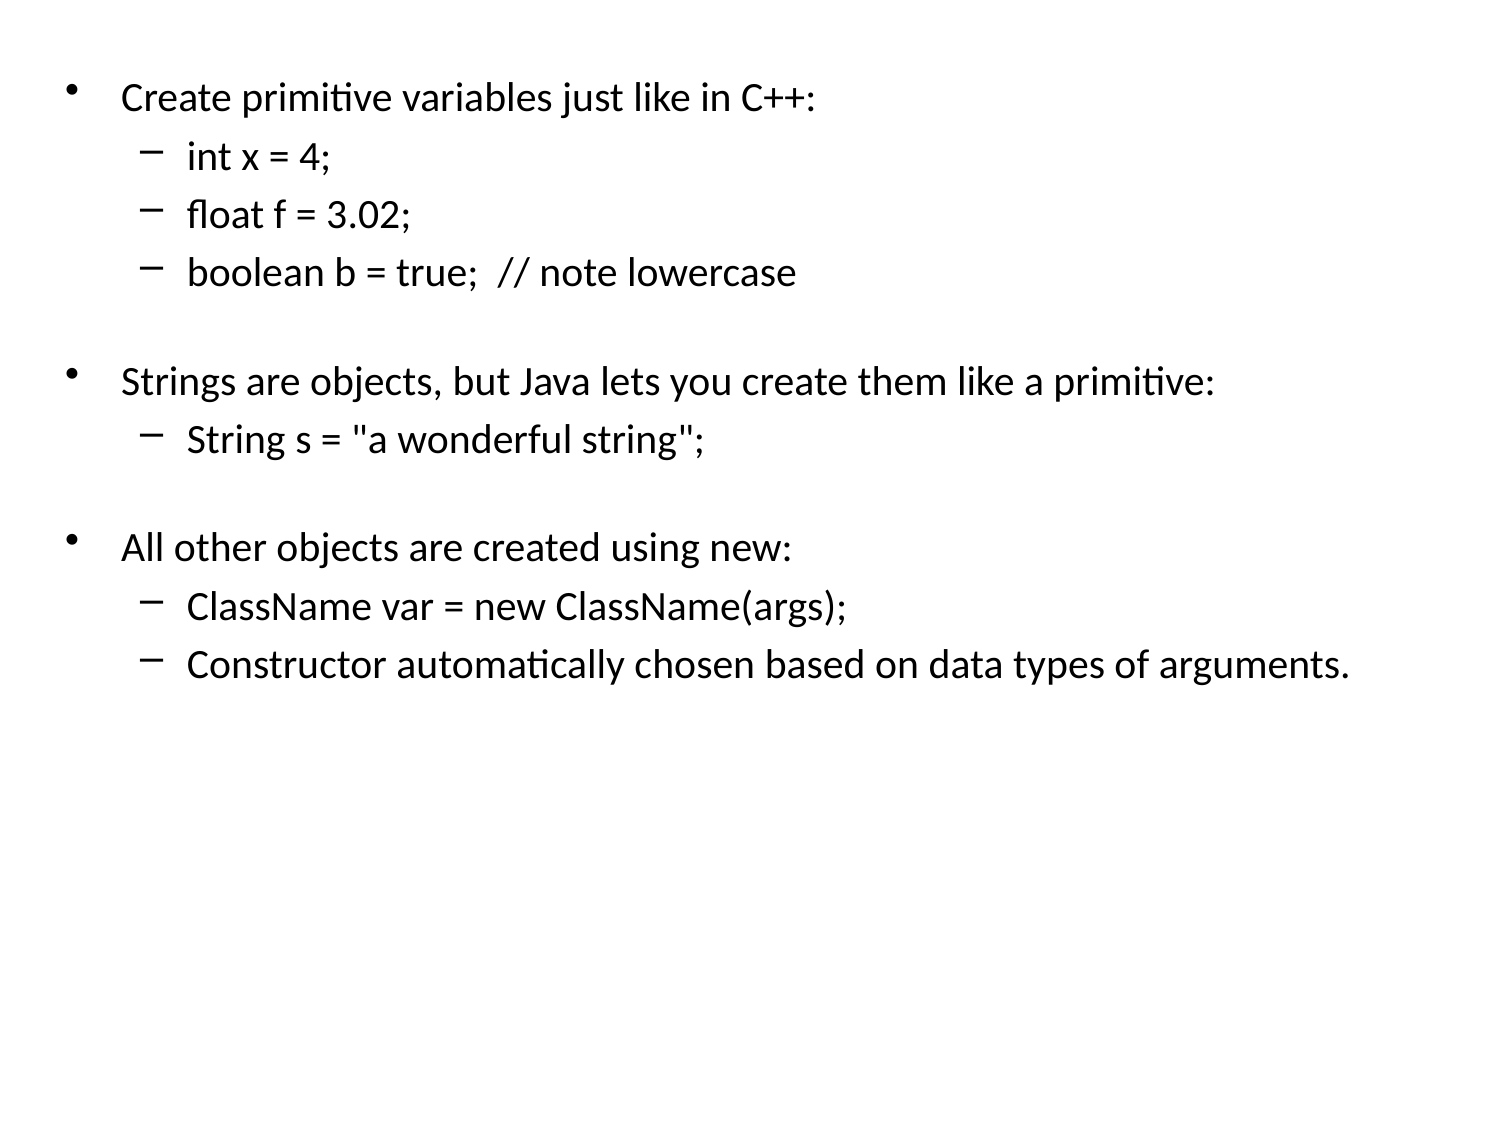

Create primitive variables just like in C++:
int x = 4;
float f = 3.02;
boolean b = true;  // note lowercase
Strings are objects, but Java lets you create them like a primitive:
String s = "a wonderful string";
All other objects are created using new:
ClassName var = new ClassName(args);
Constructor automatically chosen based on data types of arguments.